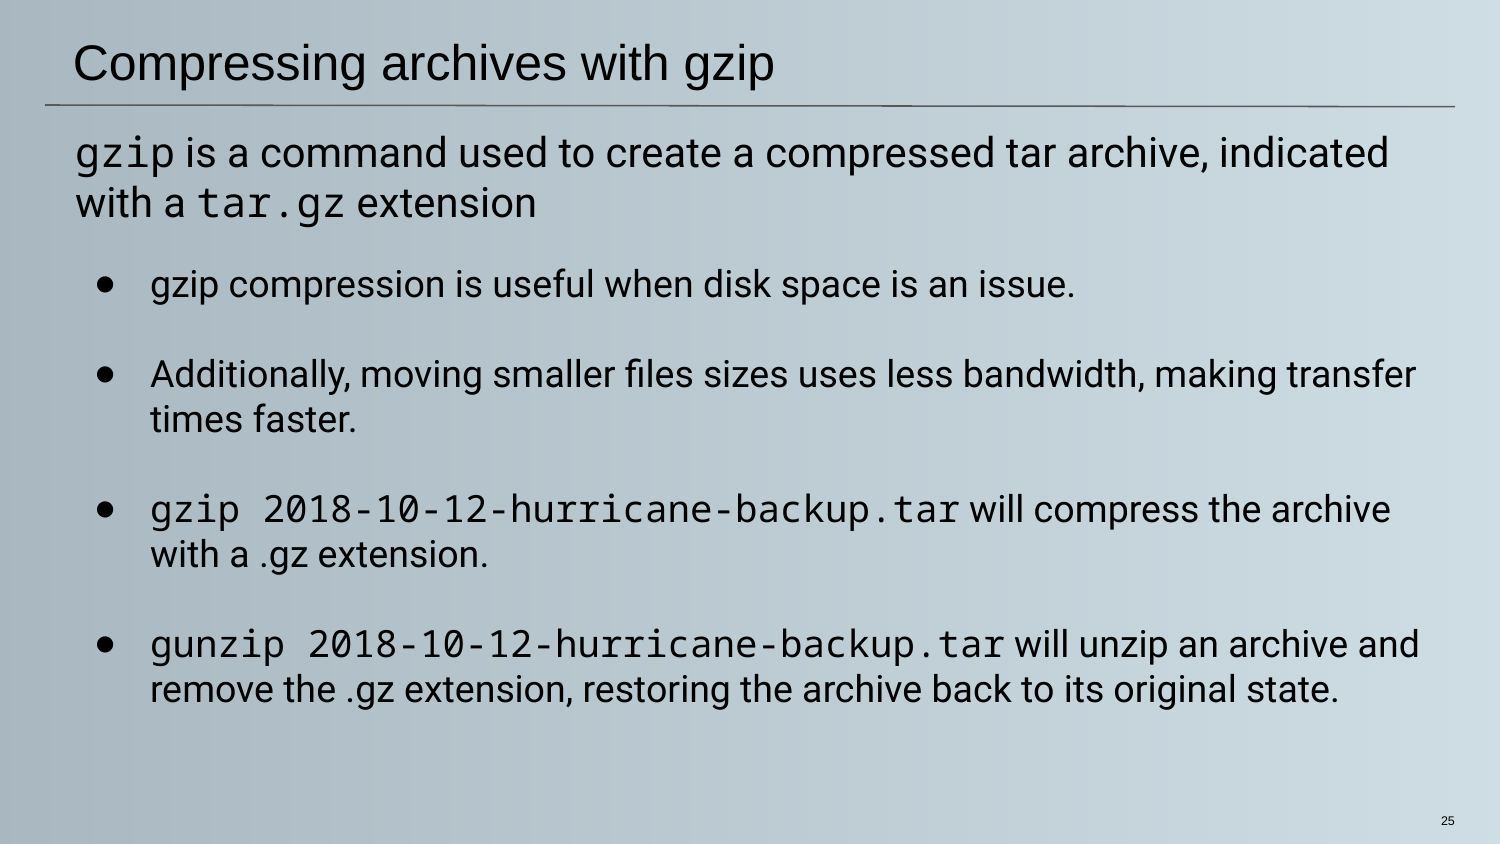

# Compressing archives with gzip

gzip is a command used to create a compressed tar archive, indicated with a tar.gz extension
gzip compression is useful when disk space is an issue.
Additionally, moving smaller files sizes uses less bandwidth, making transfer times faster.
gzip 2018-10-12-hurricane-backup.tar will compress the archive with a .gz extension.
gunzip 2018-10-12-hurricane-backup.tar will unzip an archive and remove the .gz extension, restoring the archive back to its original state.

25